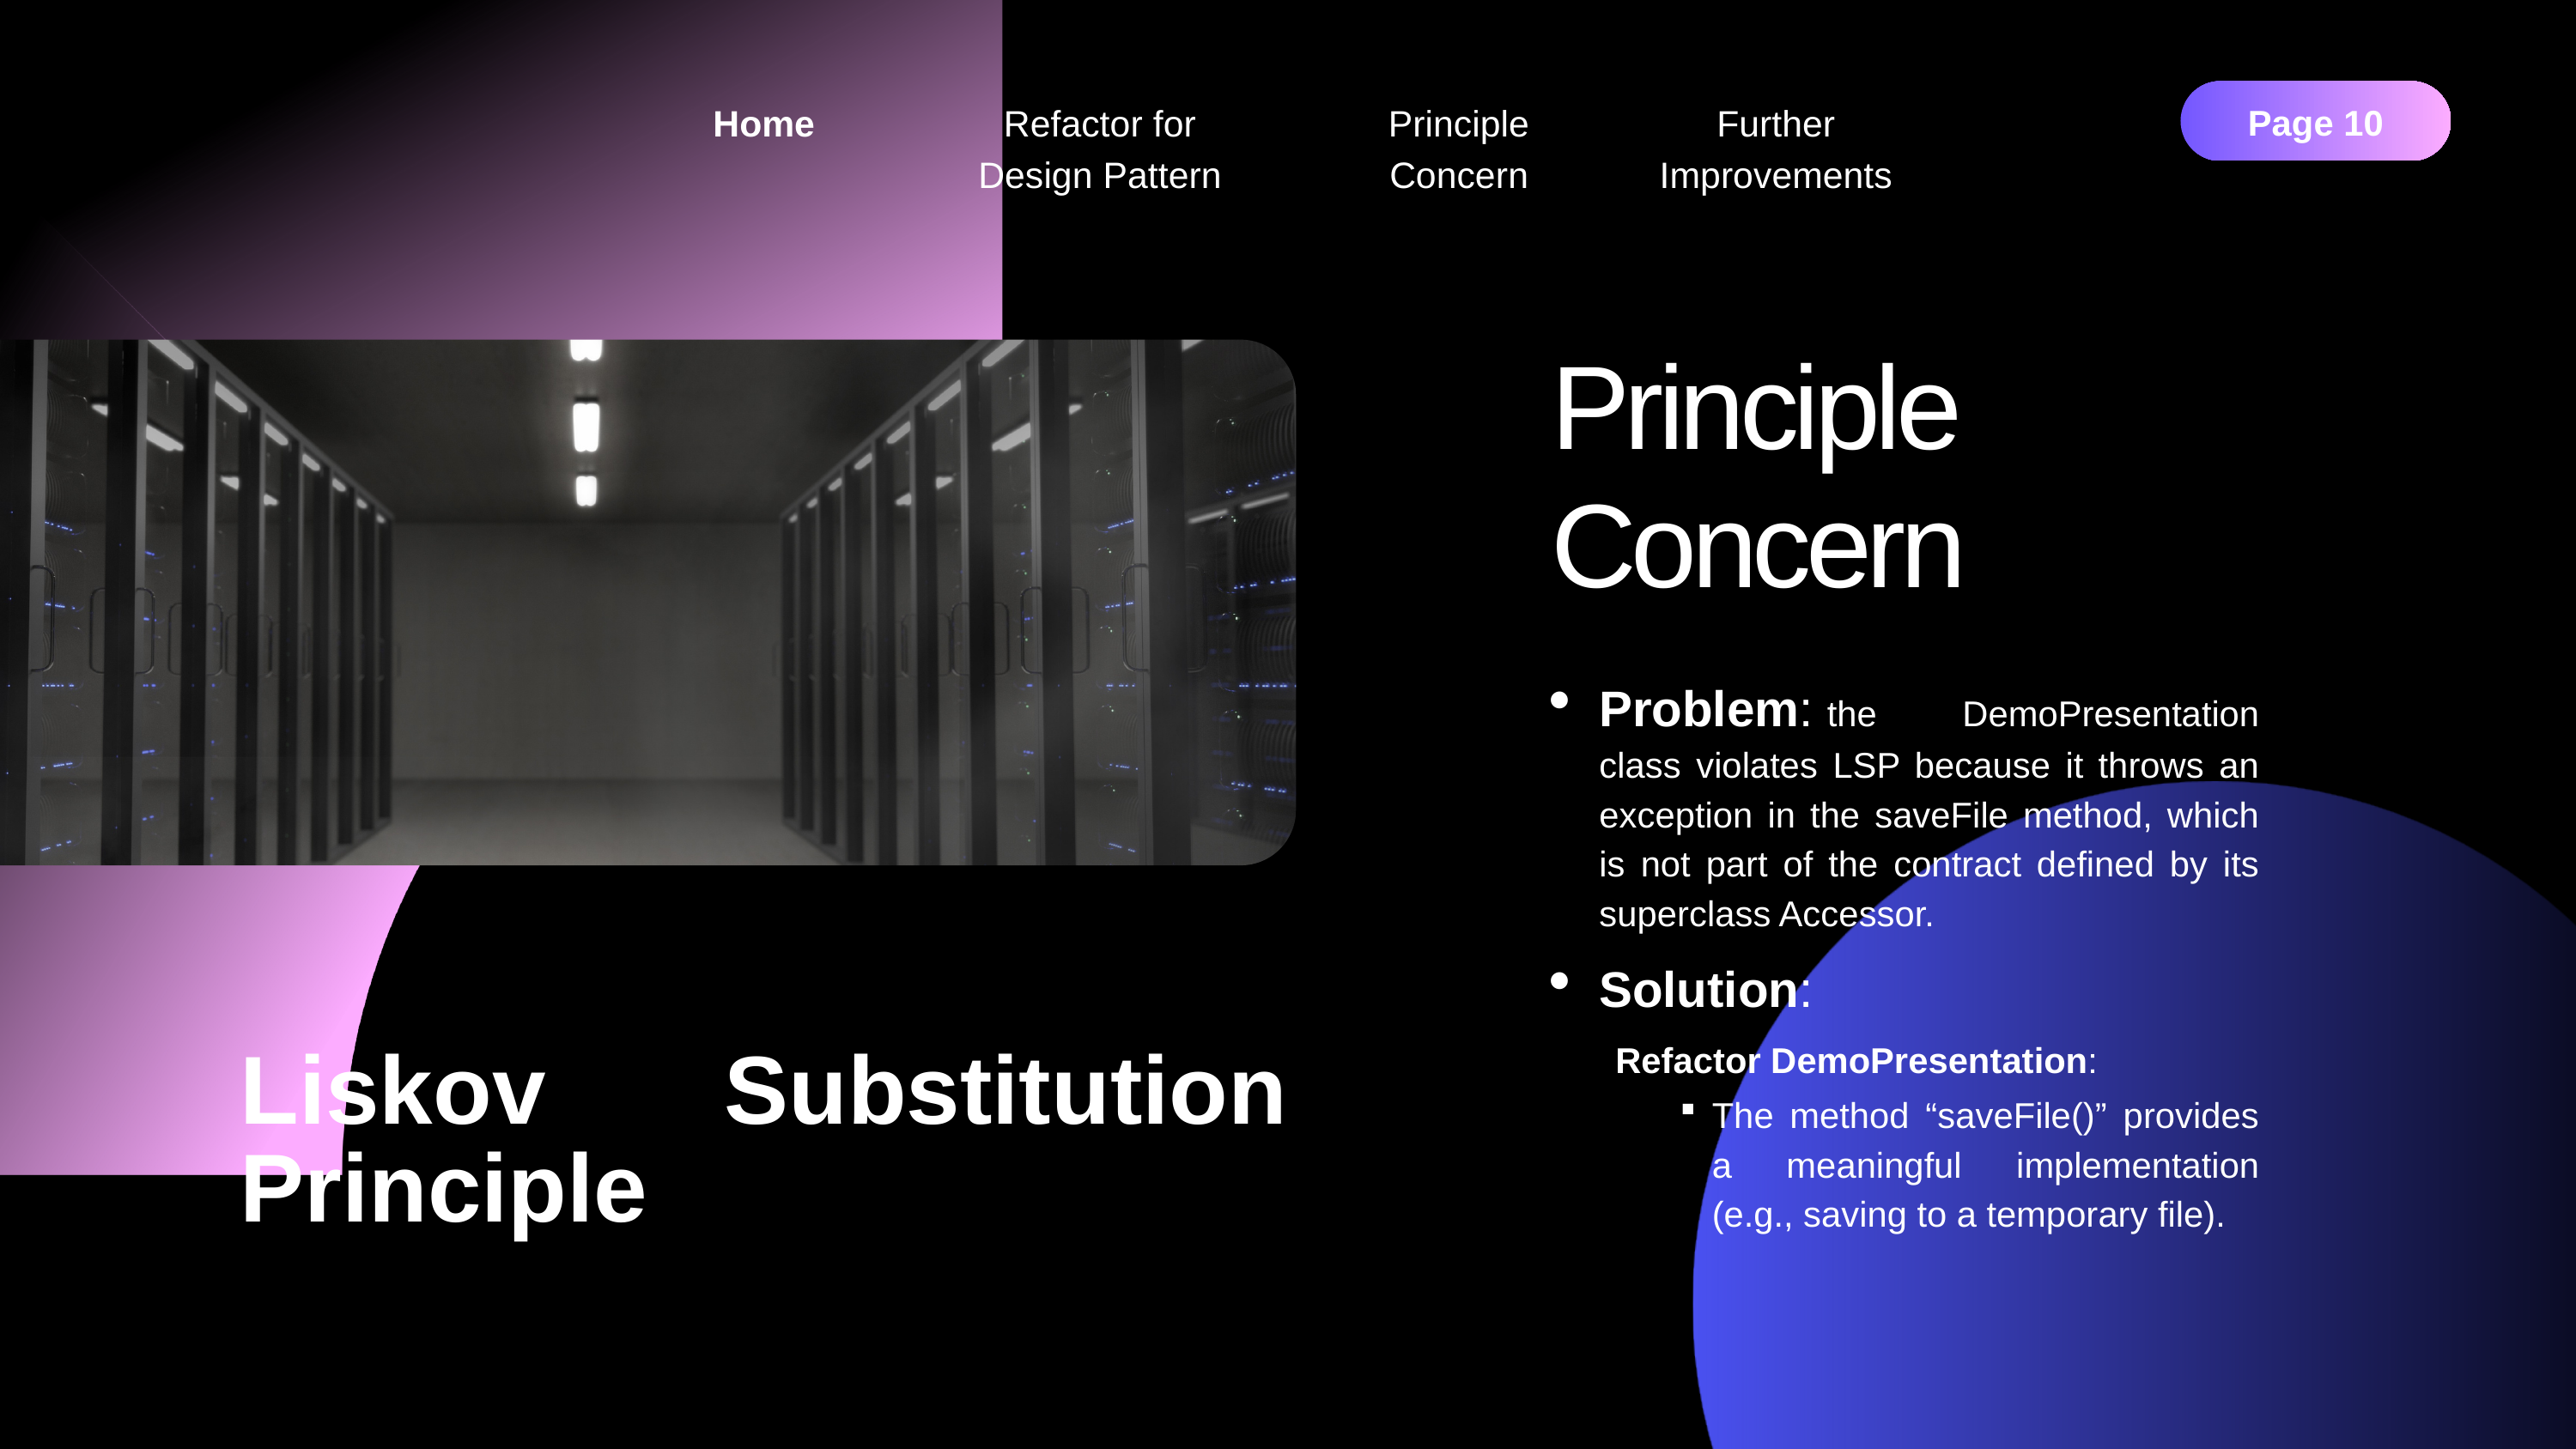

Improve Encapsulation

Home
Further Improvements
Refactor for Design Pattern
Principle Concern
Page 10
Principle Concern

Problem: the DemoPresentation class violates LSP because it throws an exception in the saveFile method, which is not part of the contract defined by its superclass Accessor.
Solution:
Refactor DemoPresentation:
The method “saveFile()” provides a meaningful implementation (e.g., saving to a temporary file).

Liskov Substitution Principle
Problem: BitmapItem exposes I/O operations in the constructor, responsible for both managing slide items and loading images from disk
Two Solutions:
Lazy Loading:
Load images only when needed (e.g., during rendering).
Encapsulate I/O:
Move file loading logic to a separate ImageLoader class.
Further Improvements